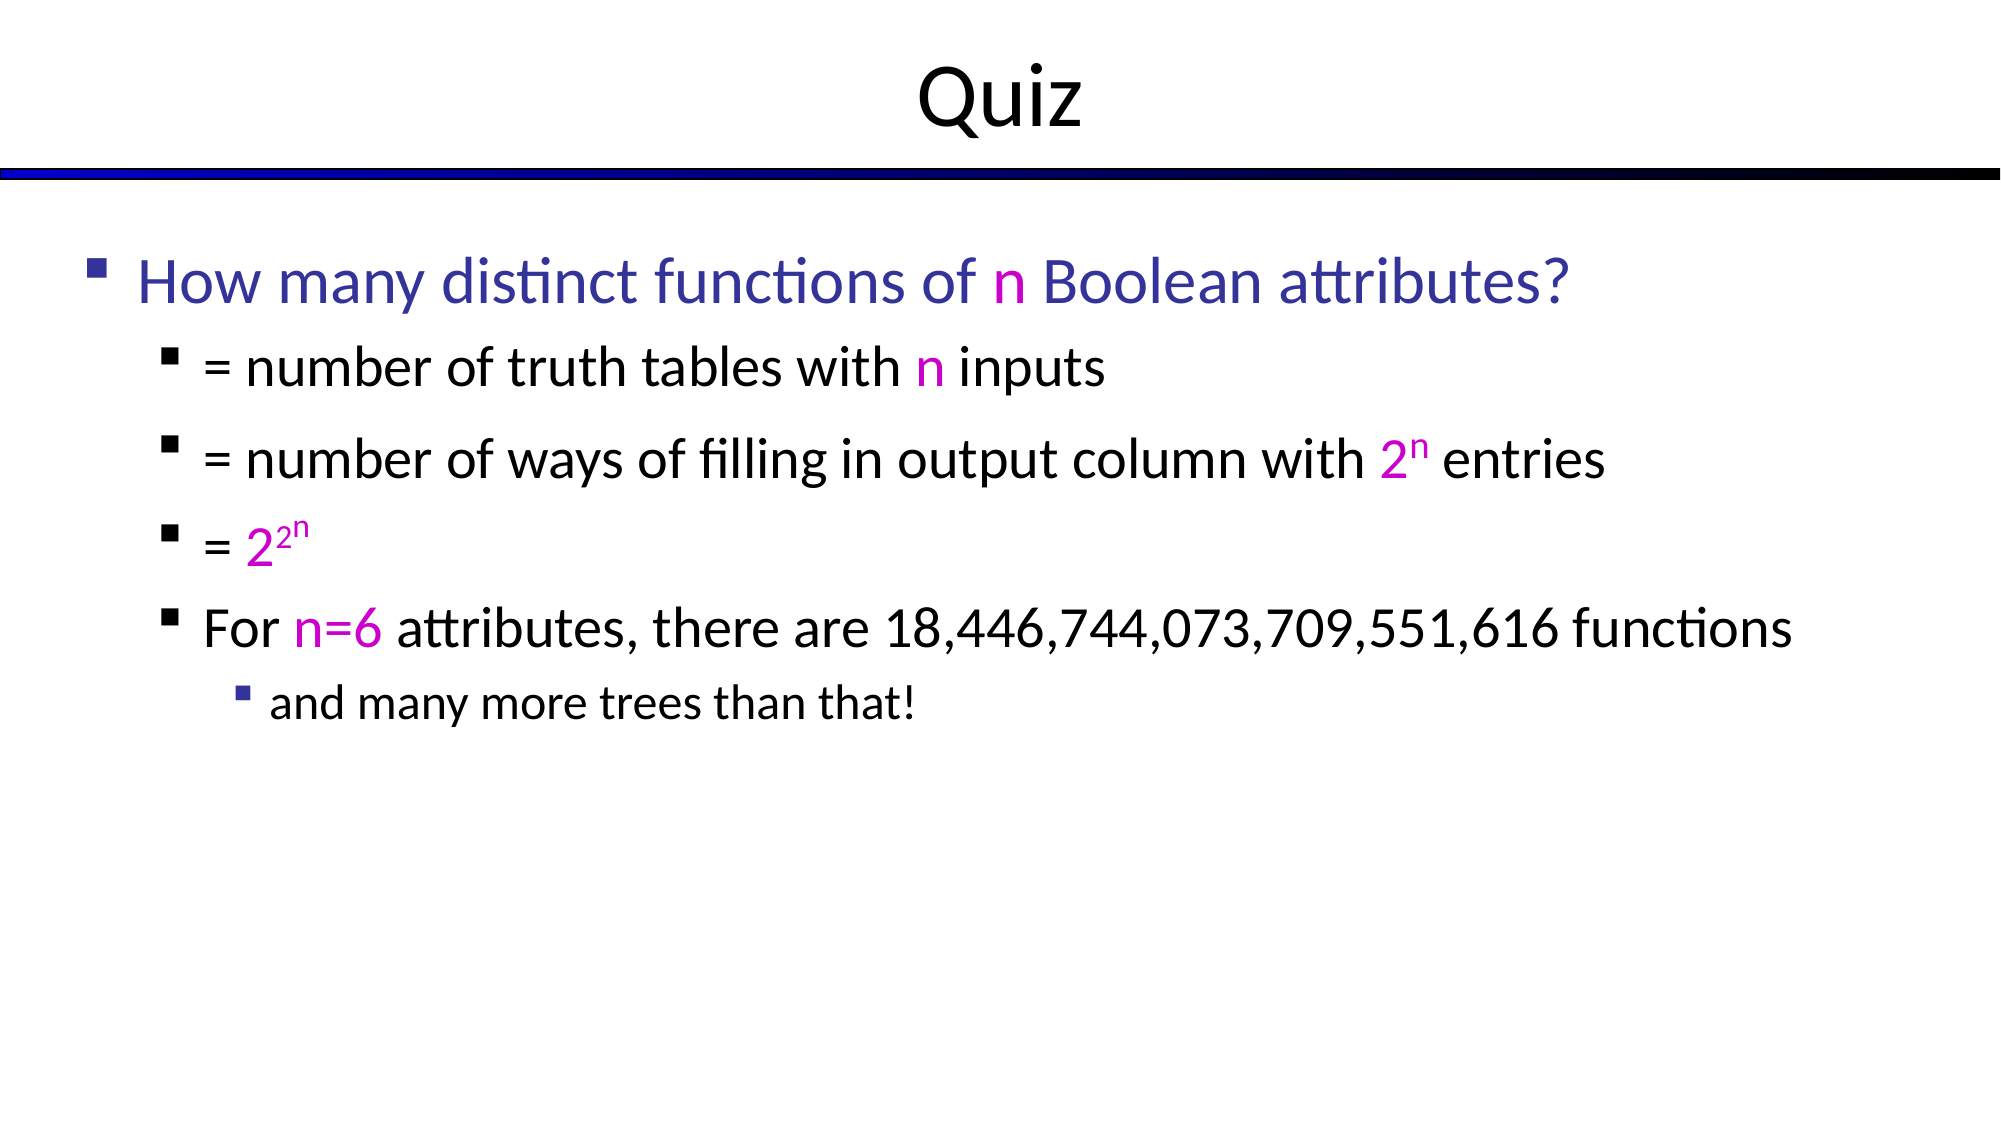

# Quiz
How many distinct functions of n Boolean attributes?
= number of truth tables with n inputs
= number of ways of filling in output column with 2n entries
= 22n
For n=6 attributes, there are 18,446,744,073,709,551,616 functions
and many more trees than that!